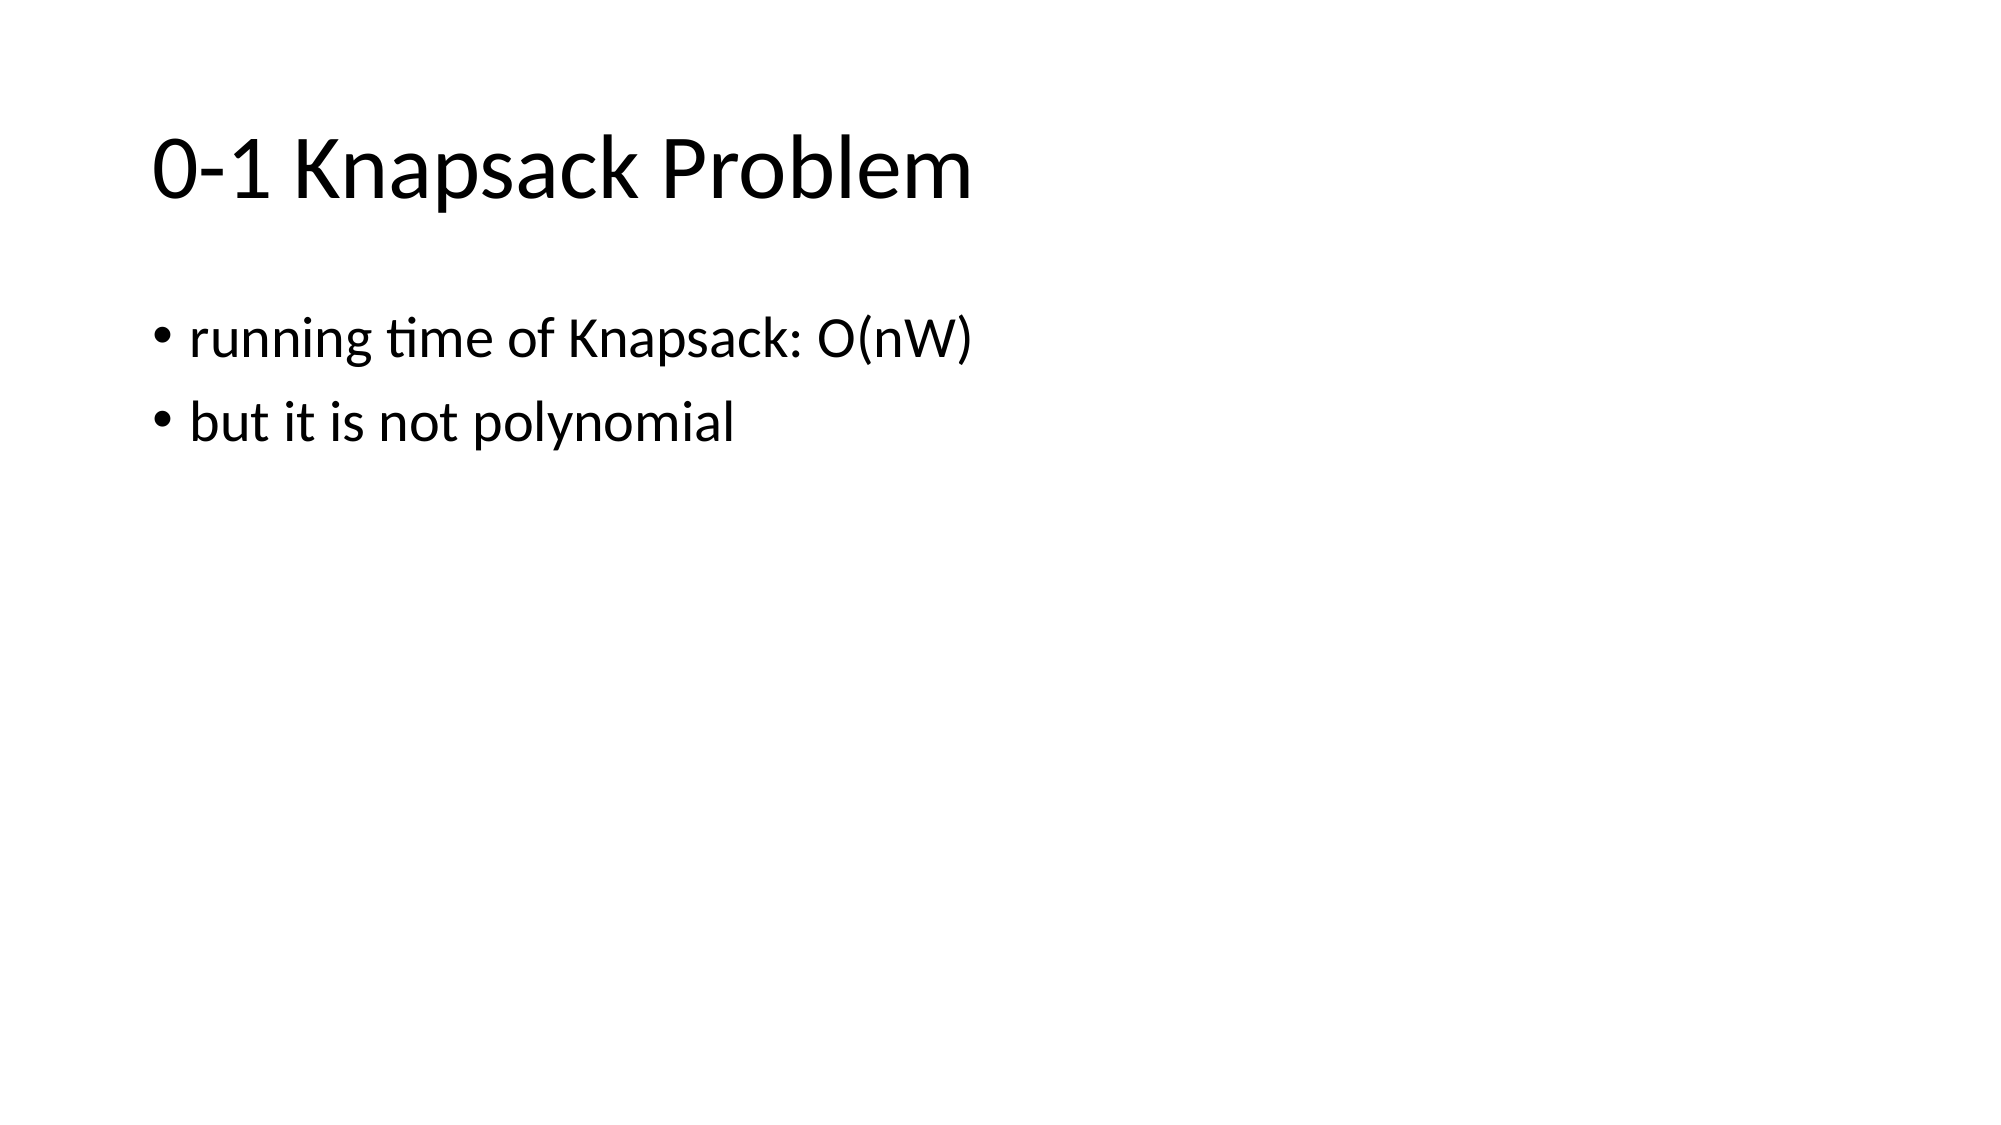

# 0-1 Knapsack Problem
running time of Knapsack: O(nW)
but it is not polynomial